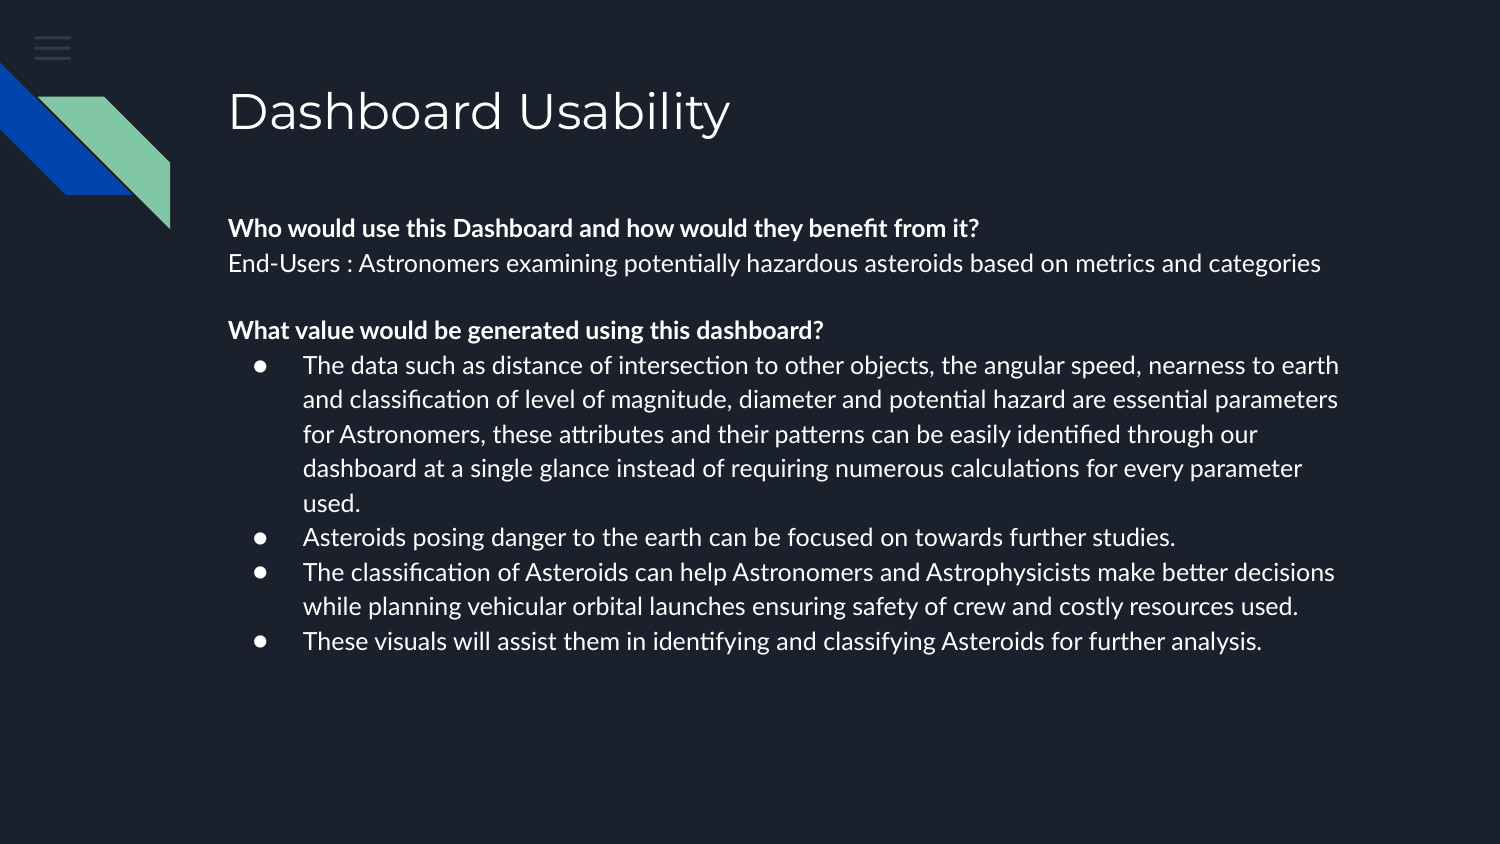

# Dashboard Usability
Who would use this Dashboard and how would they benefit from it?
End-Users : Astronomers examining potentially hazardous asteroids based on metrics and categories
What value would be generated using this dashboard?
The data such as distance of intersection to other objects, the angular speed, nearness to earth and classification of level of magnitude, diameter and potential hazard are essential parameters for Astronomers, these attributes and their patterns can be easily identified through our dashboard at a single glance instead of requiring numerous calculations for every parameter used.
Asteroids posing danger to the earth can be focused on towards further studies.
The classification of Asteroids can help Astronomers and Astrophysicists make better decisions while planning vehicular orbital launches ensuring safety of crew and costly resources used.
These visuals will assist them in identifying and classifying Asteroids for further analysis.